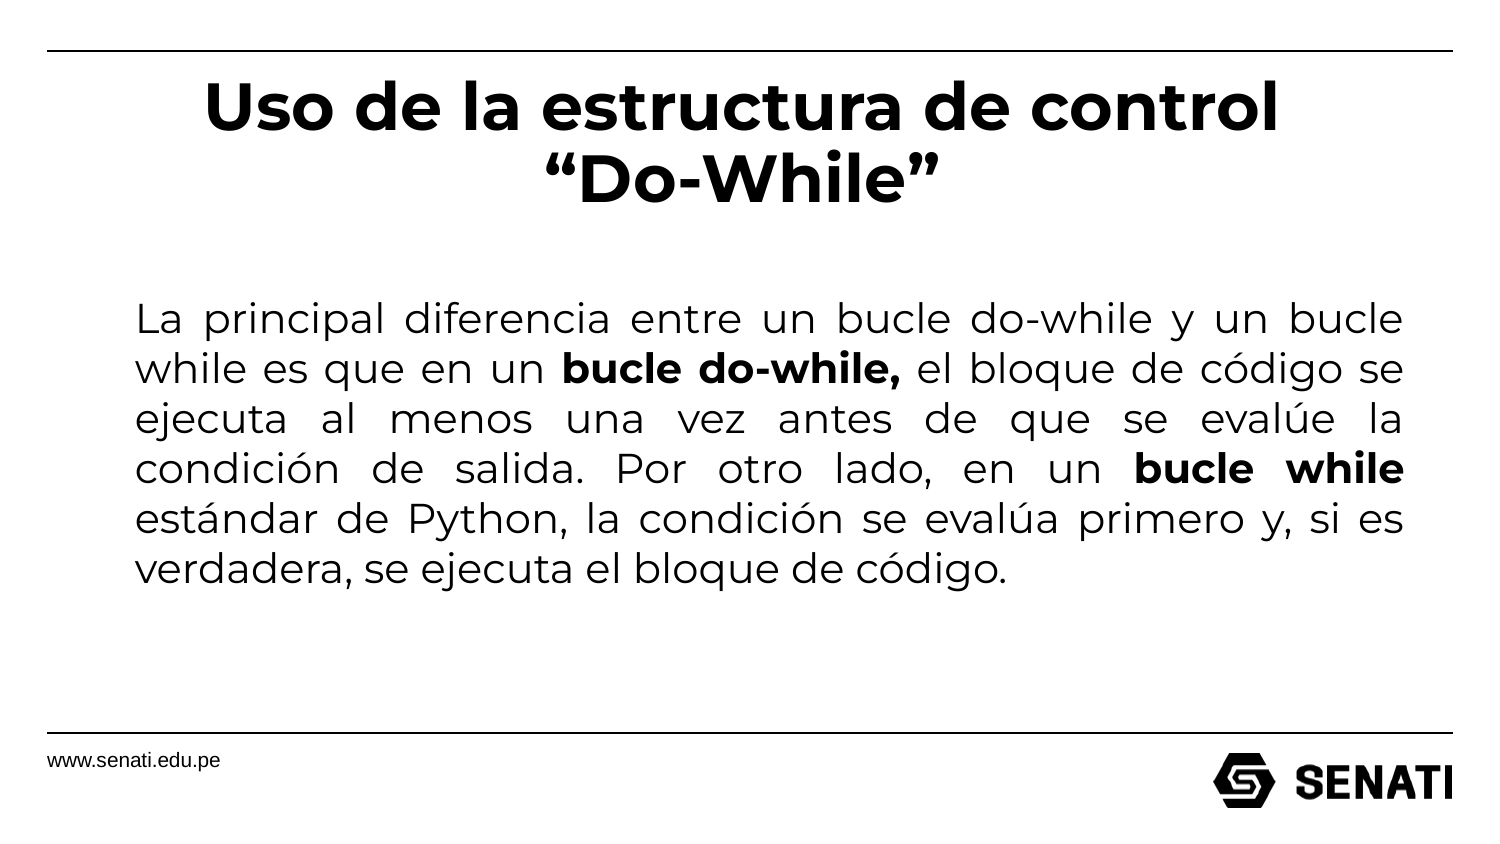

# Uso de la estructura de control “Do-While”
La principal diferencia entre un bucle do-while y un bucle while es que en un bucle do-while, el bloque de código se ejecuta al menos una vez antes de que se evalúe la condición de salida. Por otro lado, en un bucle while estándar de Python, la condición se evalúa primero y, si es verdadera, se ejecuta el bloque de código.